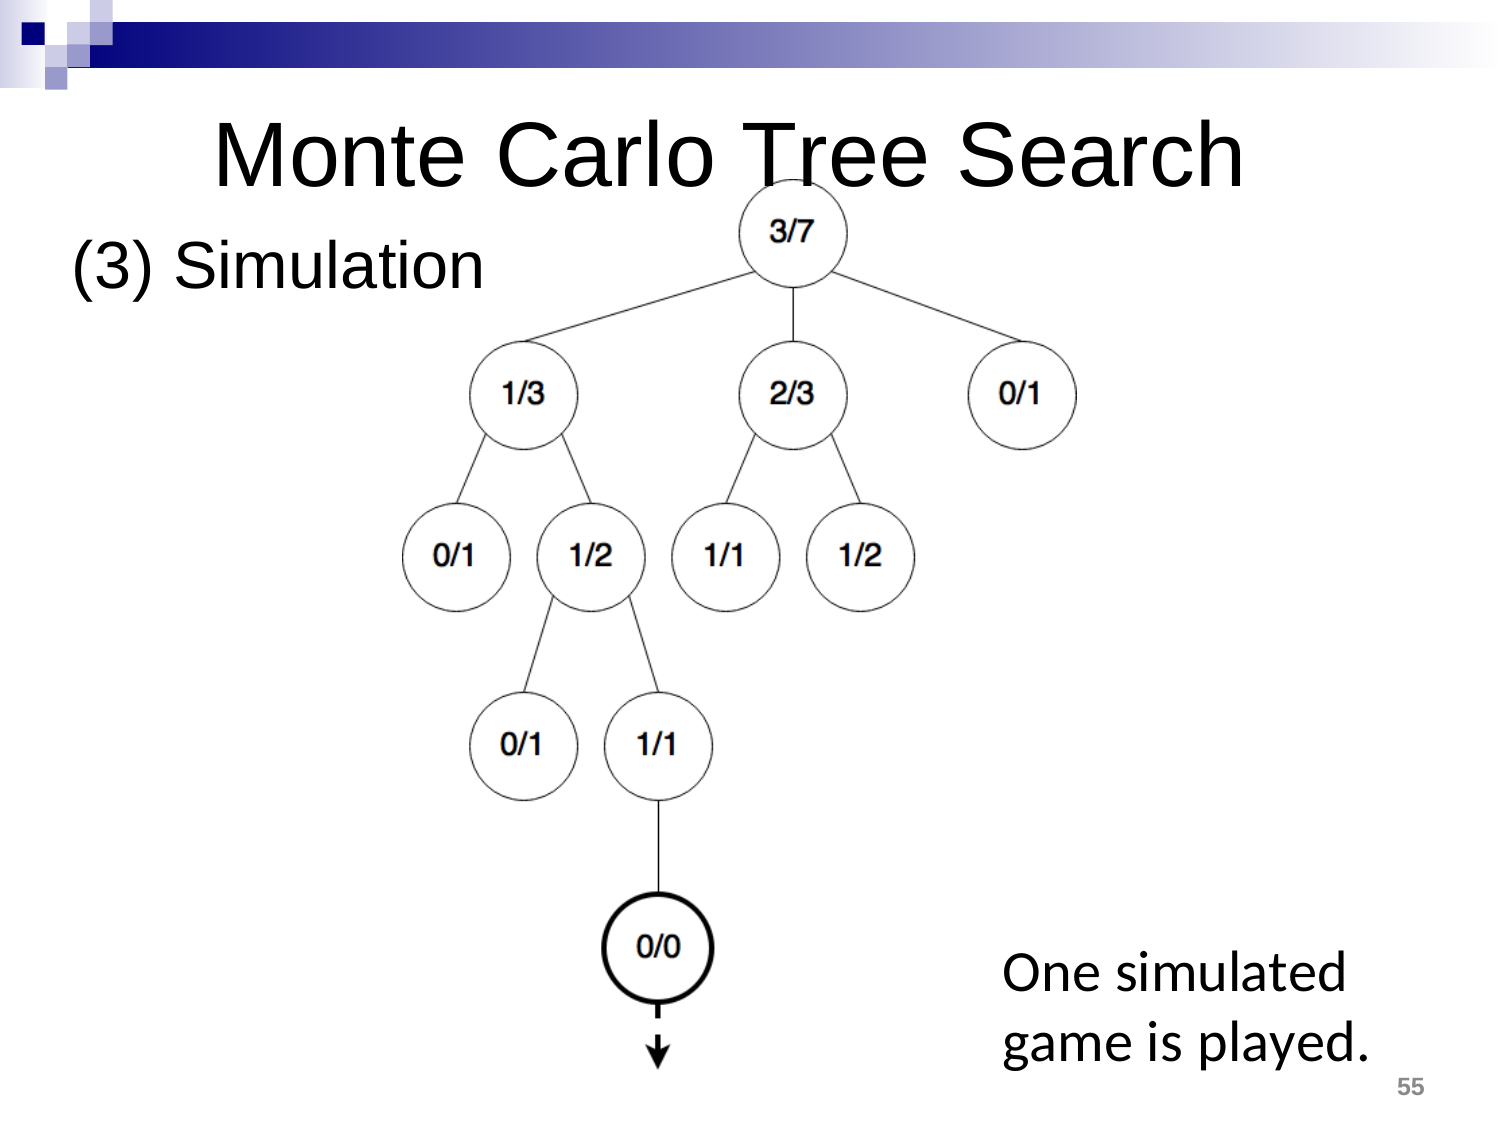

# Monte Carlo Tree Search

(3) Simulation
One simulated game is played.
55